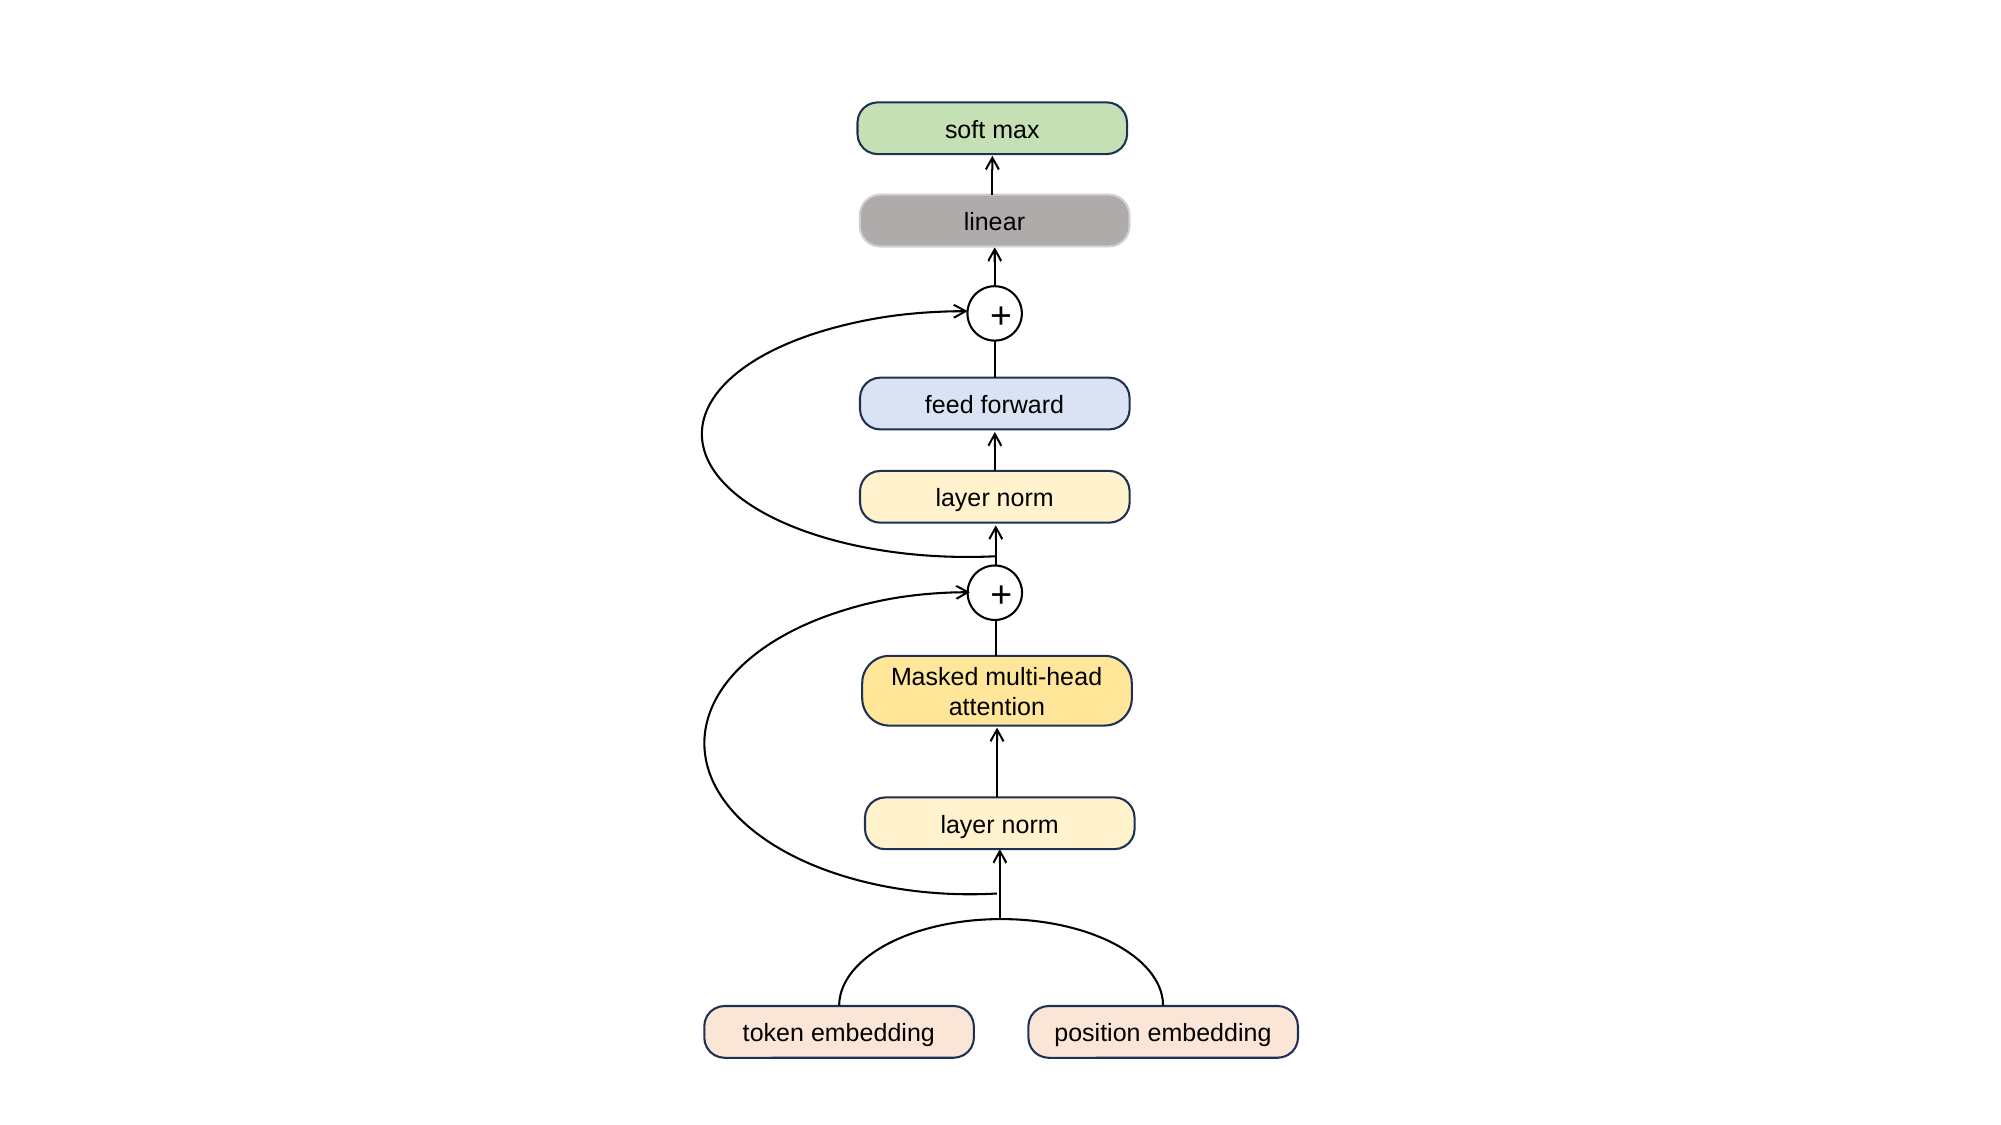

soft max
linear
+
feed forward
layer norm
+
Masked multi-head attention
layer norm

token embedding
position embedding